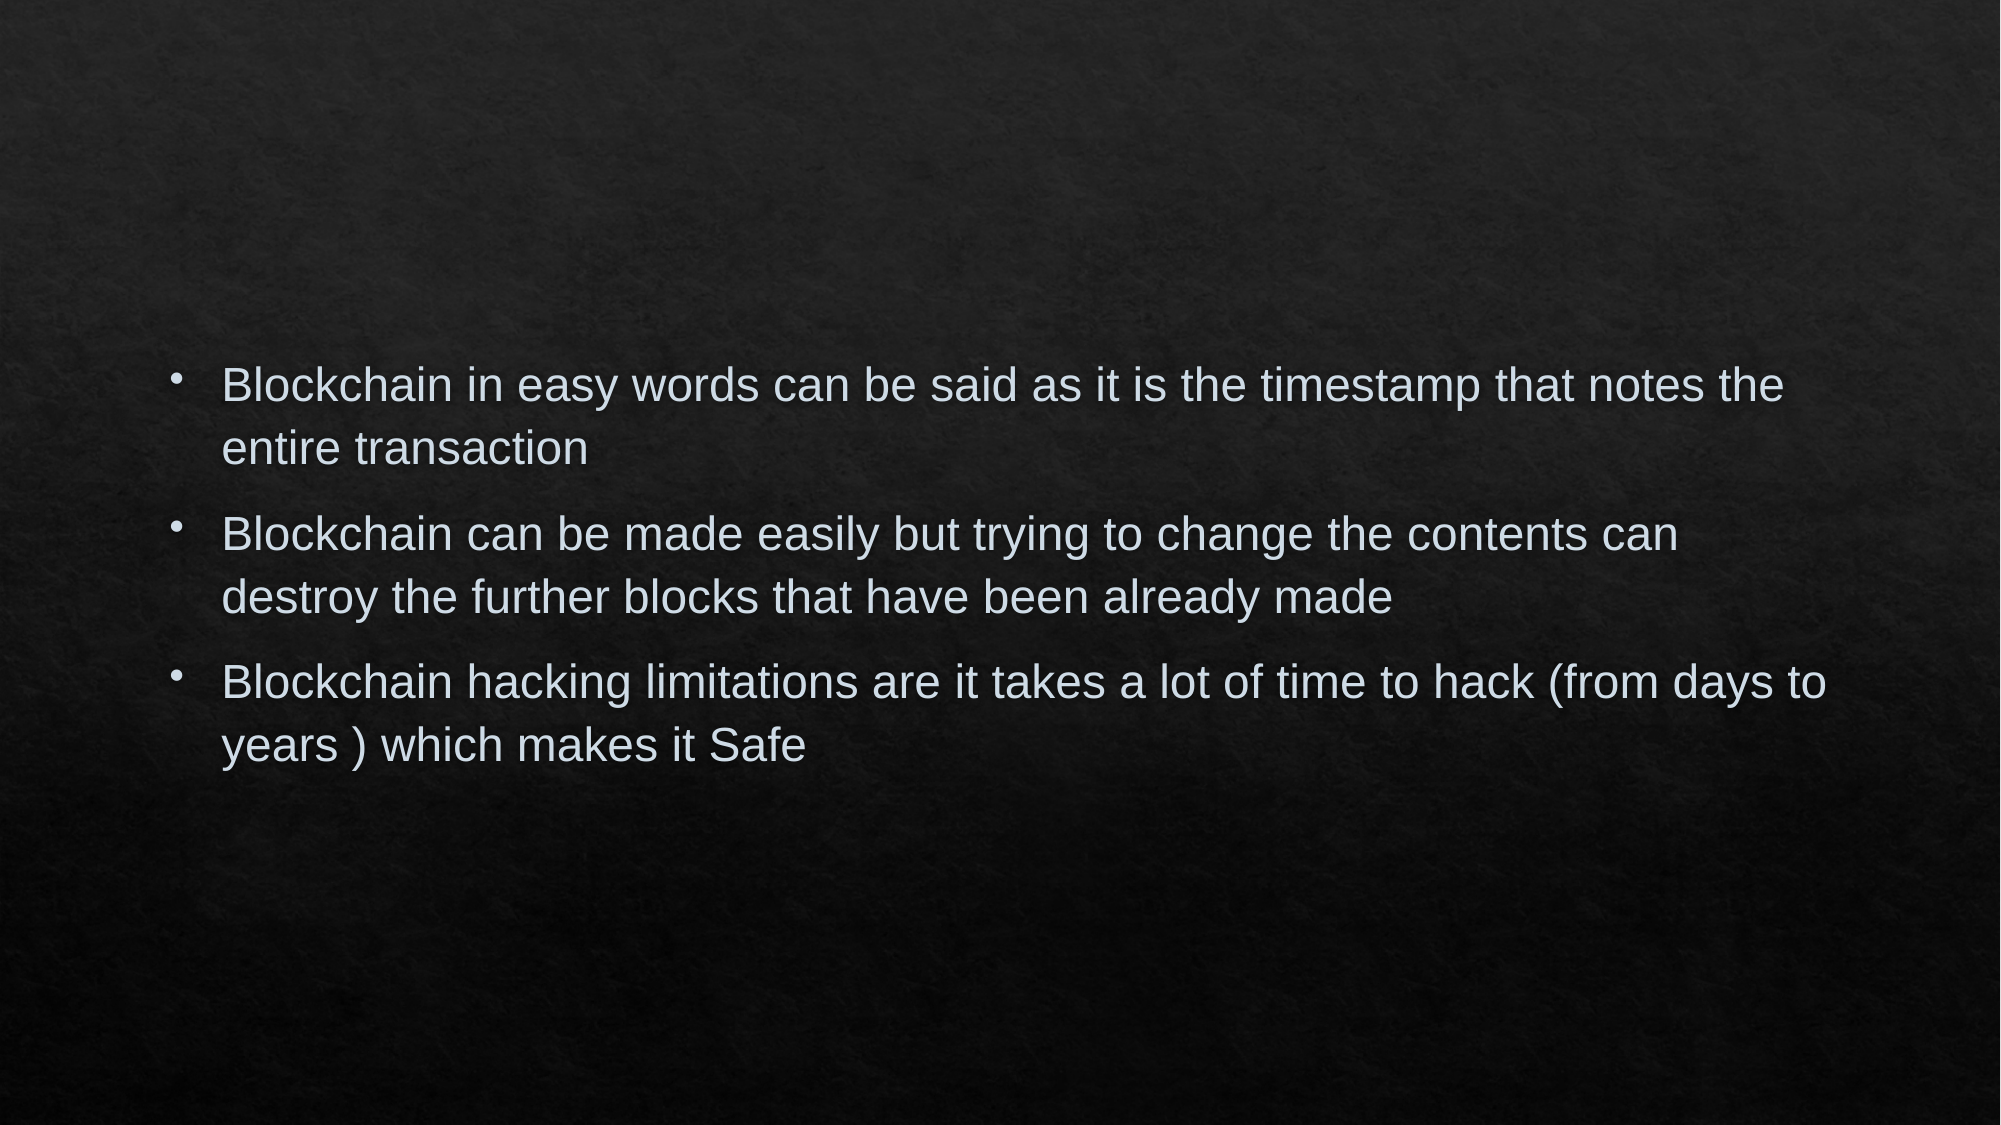

#
Blockchain in easy words can be said as it is the timestamp that notes the entire transaction
Blockchain can be made easily but trying to change the contents can destroy the further blocks that have been already made
Blockchain hacking limitations are it takes a lot of time to hack (from days to years ) which makes it Safe